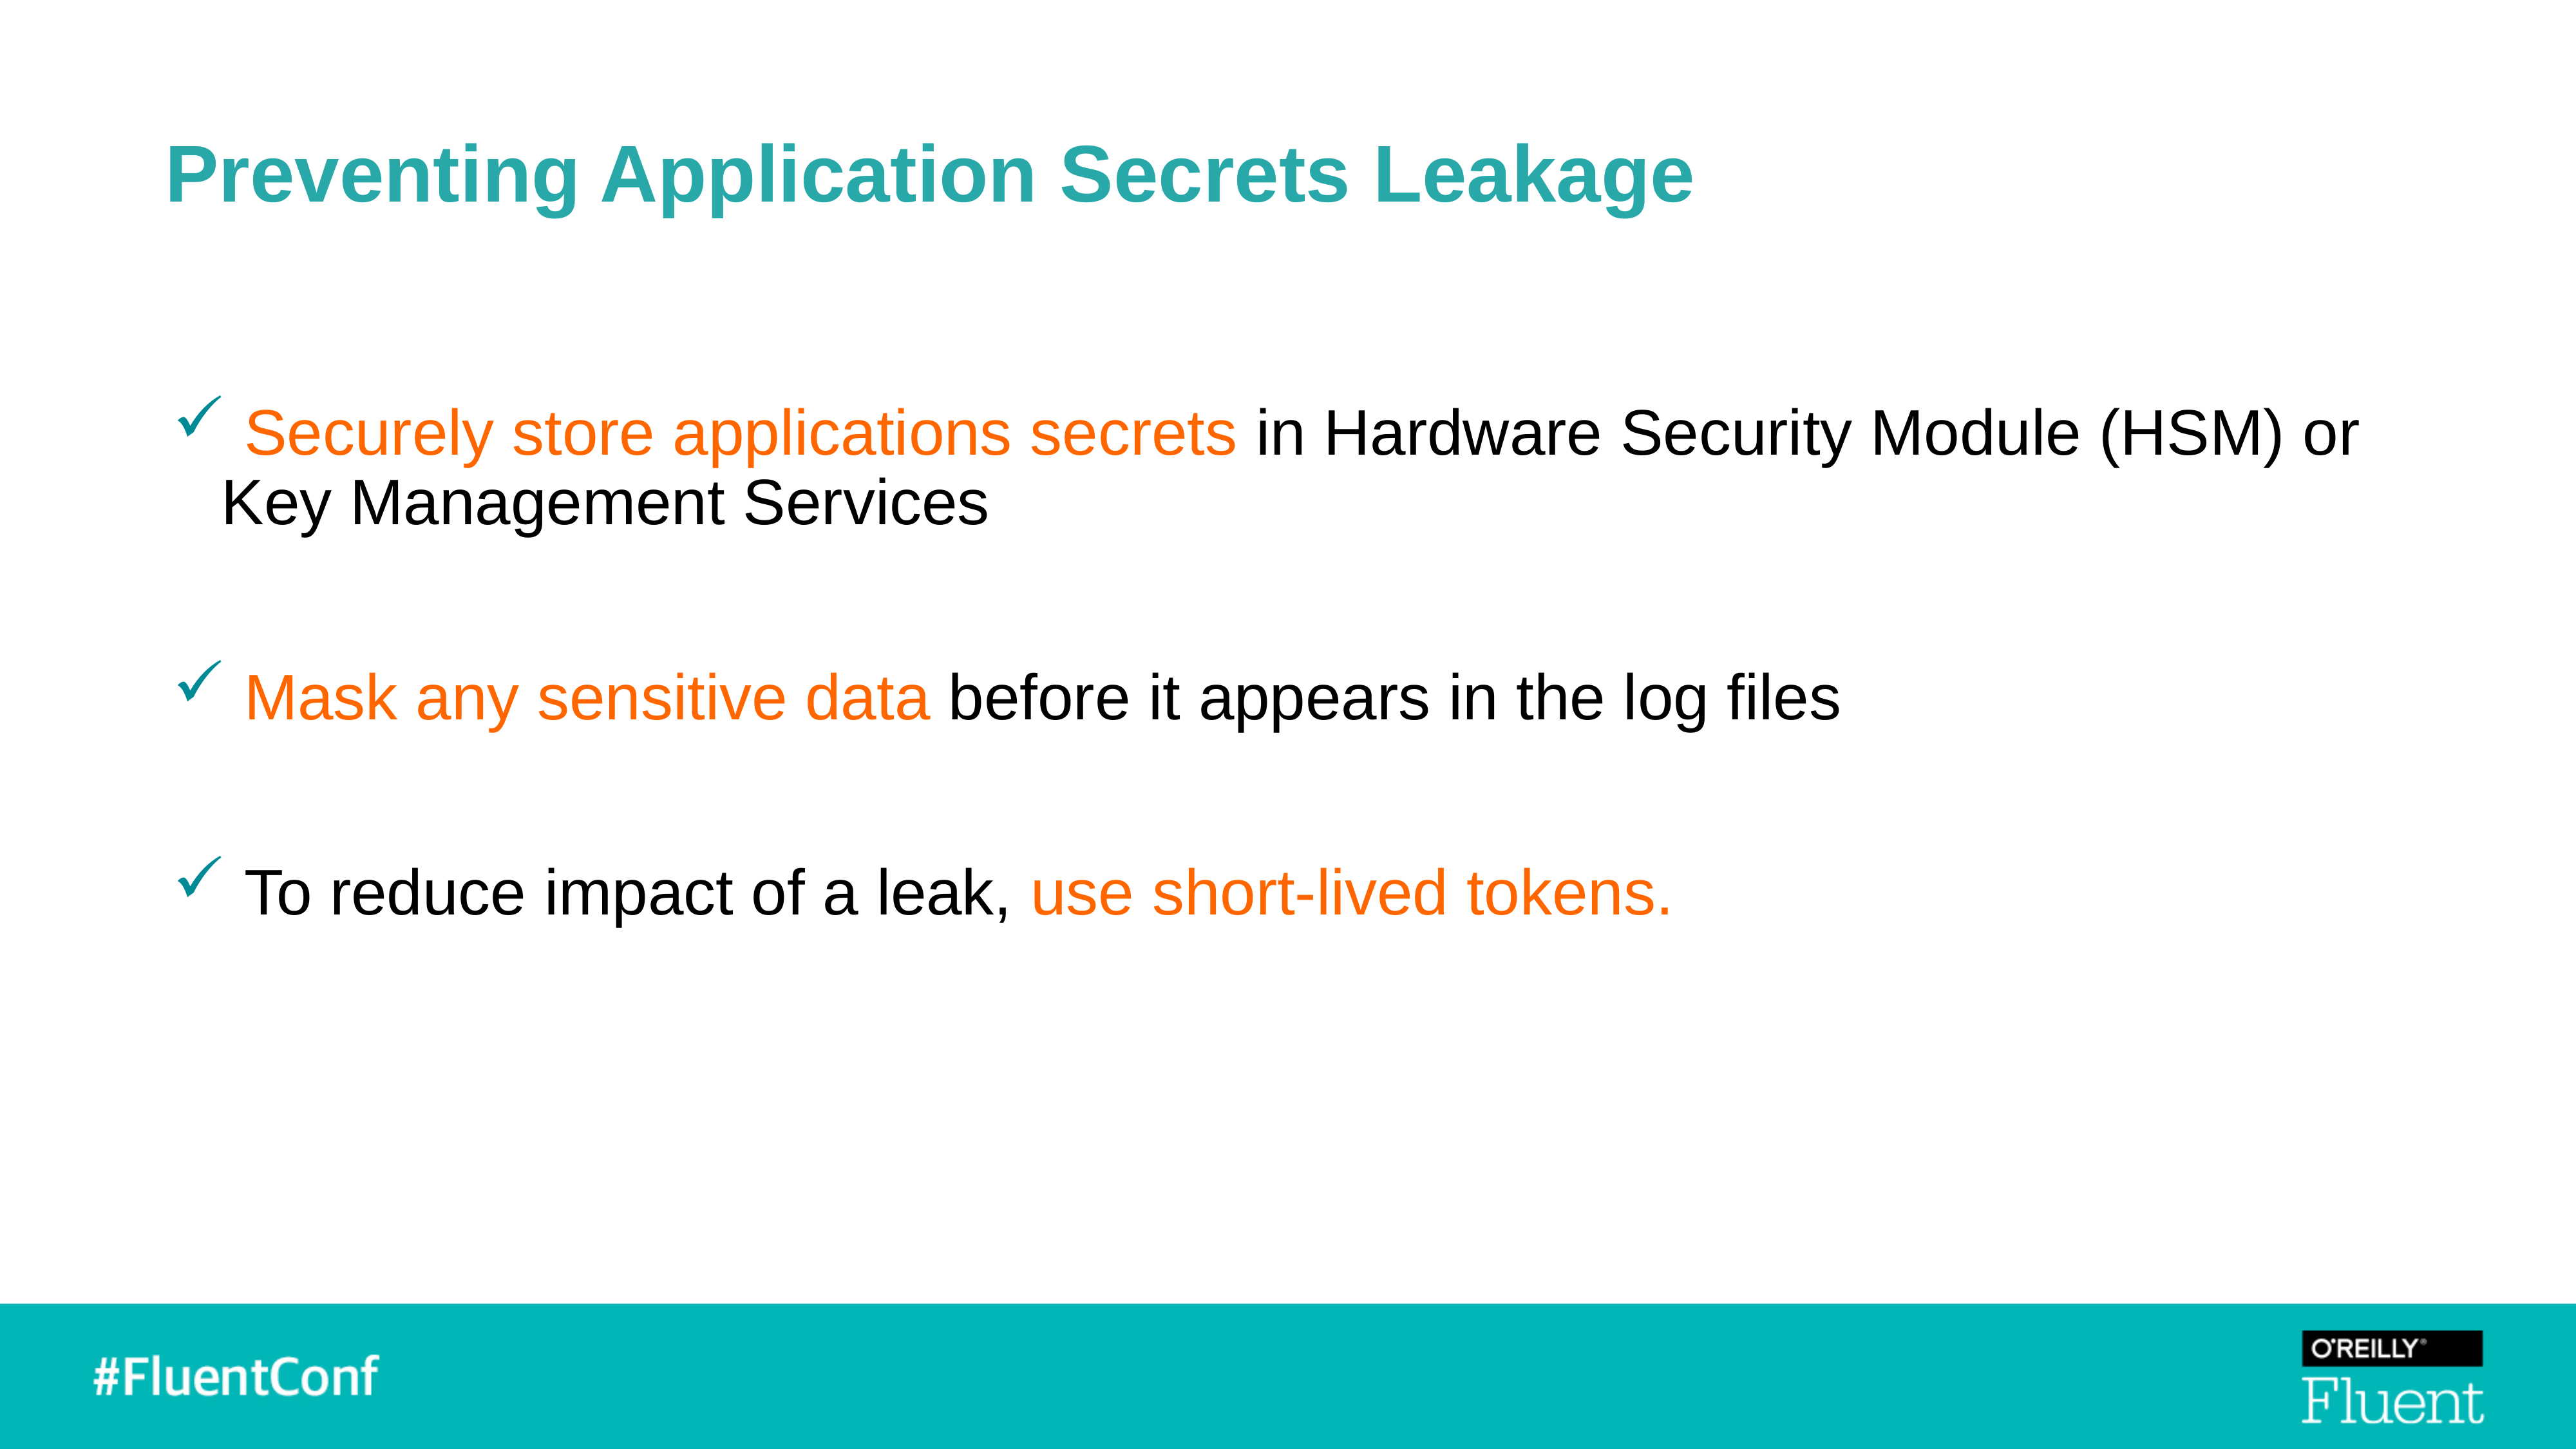

# Preventing Application Secrets Leakage

 Securely store applications secrets in Hardware Security Module (HSM) or Key Management Services

 Mask any sensitive data before it appears in the log files

 To reduce impact of a leak, use short-lived tokens.